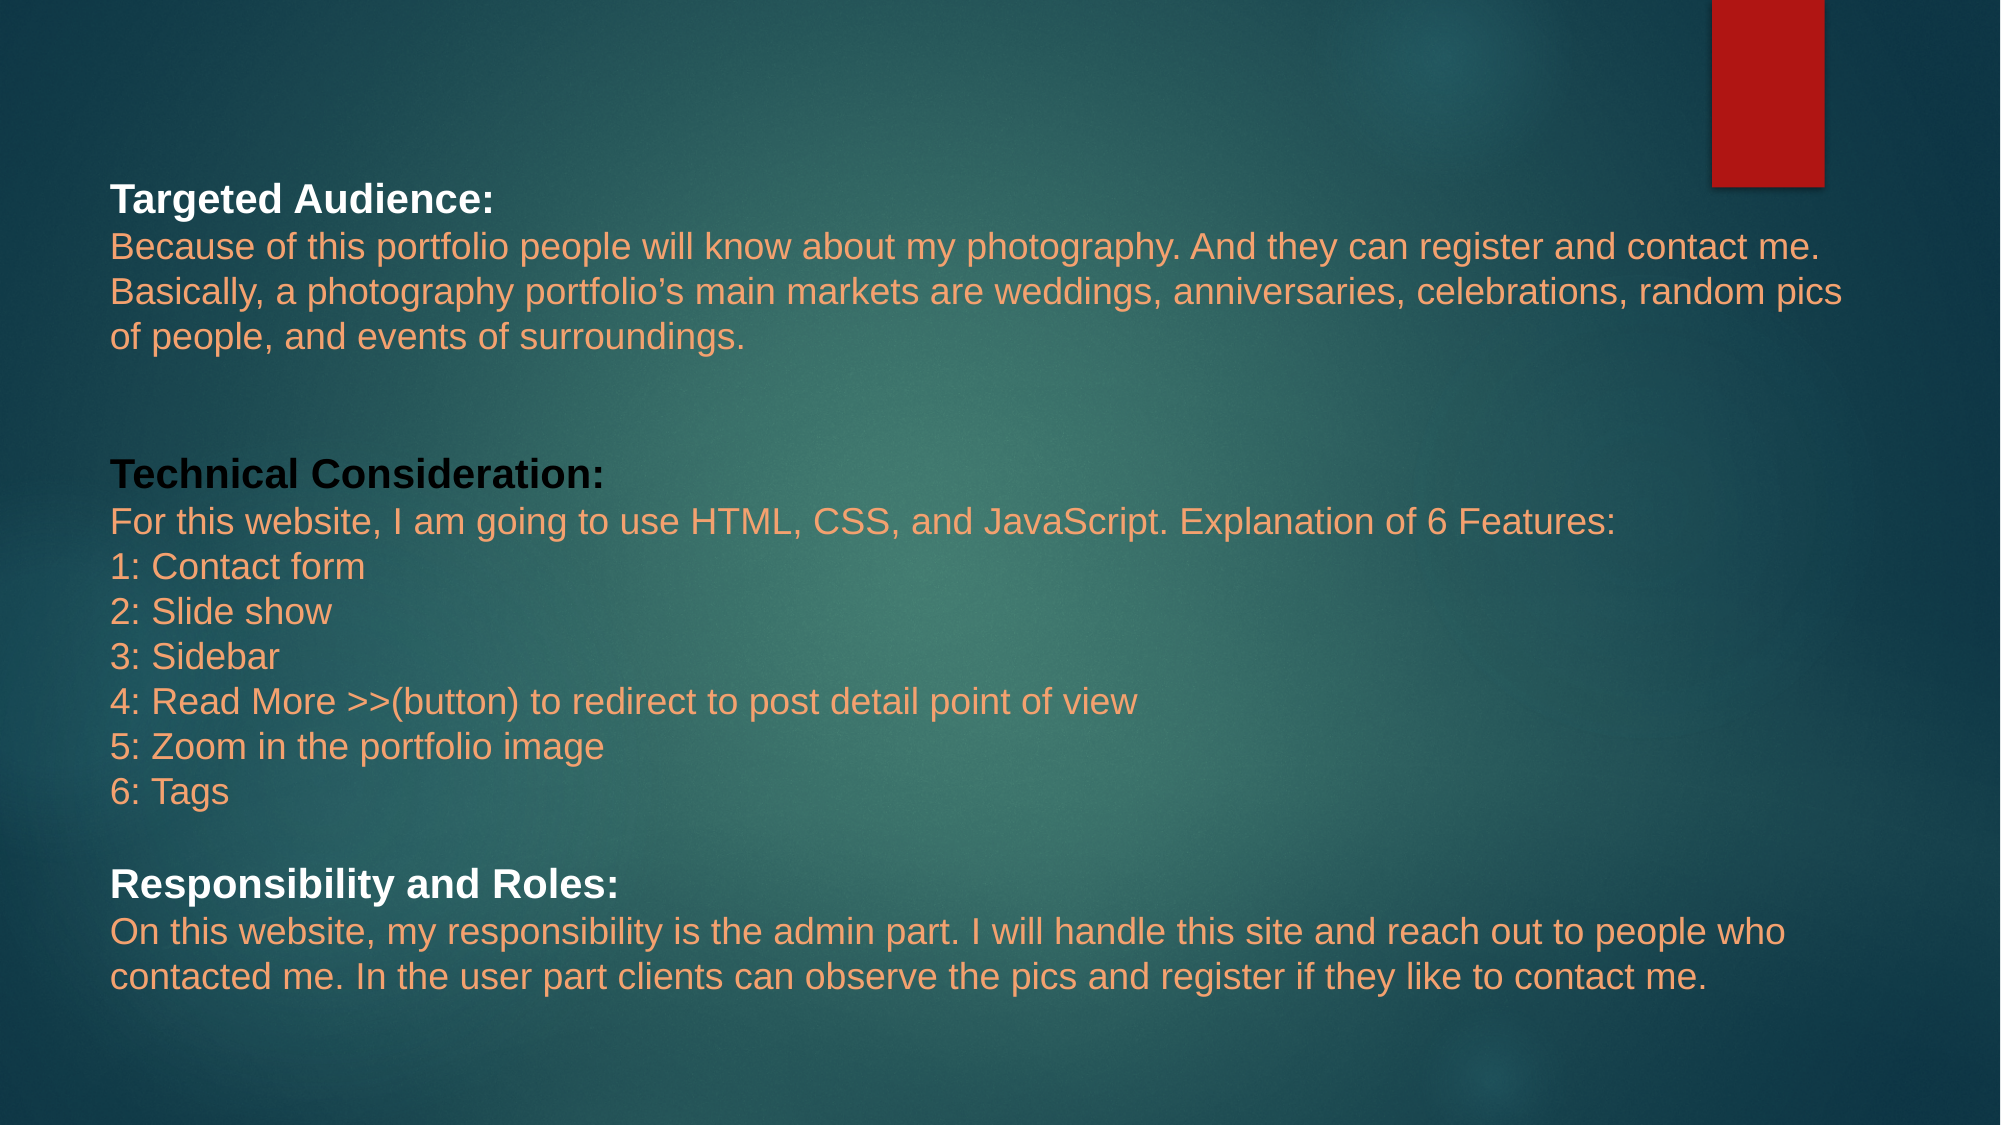

Targeted Audience:
Because of this portfolio people will know about my photography. And they can register and contact me. Basically, a photography portfolio’s main markets are weddings, anniversaries, celebrations, random pics of people, and events of surroundings.

Technical Consideration:
For this website, I am going to use HTML, CSS, and JavaScript. Explanation of 6 Features:
1: Contact form
2: Slide show
3: Sidebar
4: Read More >>(button) to redirect to post detail point of view
5: Zoom in the portfolio image
6: Tags

Responsibility and Roles:
On this website, my responsibility is the admin part. I will handle this site and reach out to people who contacted me. In the user part clients can observe the pics and register if they like to contact me.